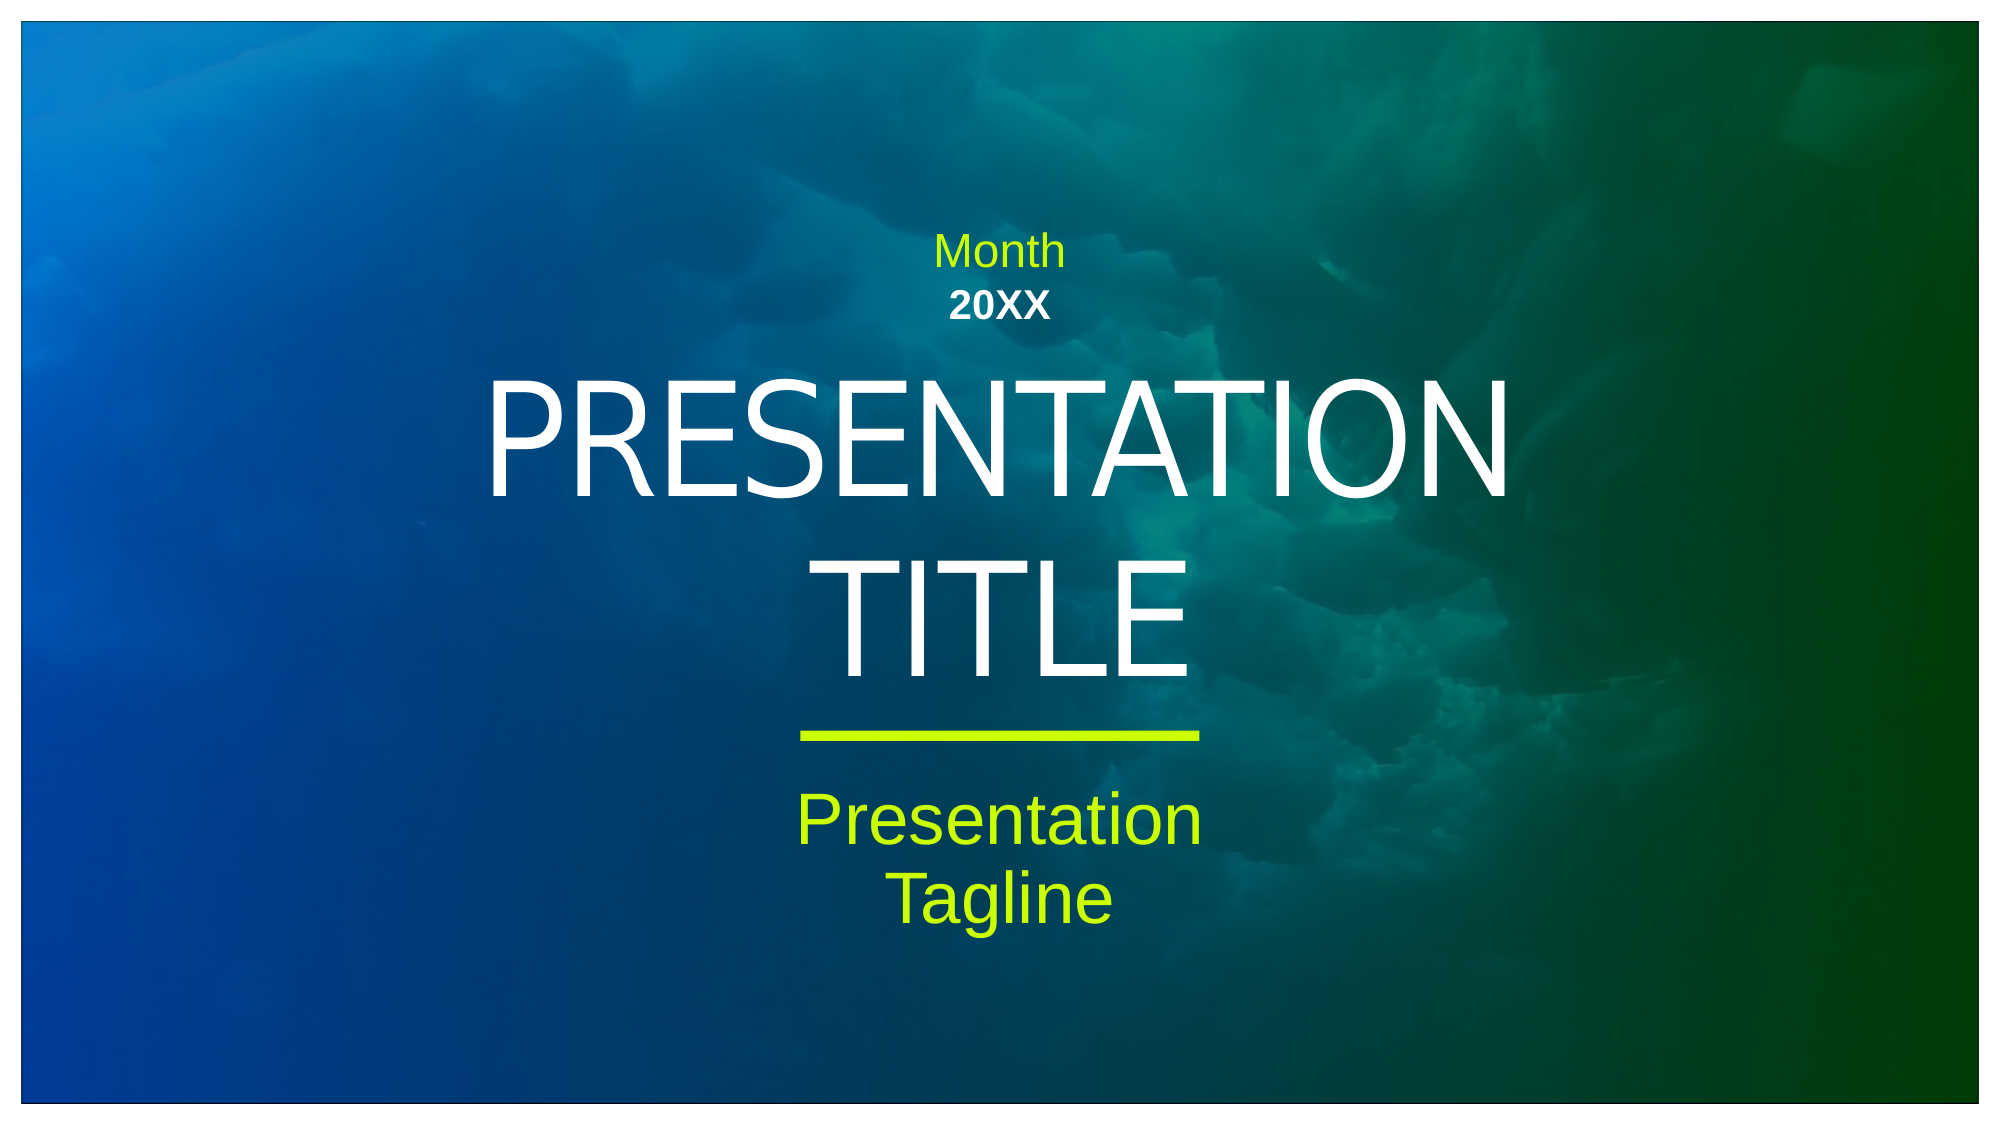

Month
20XX
# PRESENTATION TITLE
Presentation
Tagline